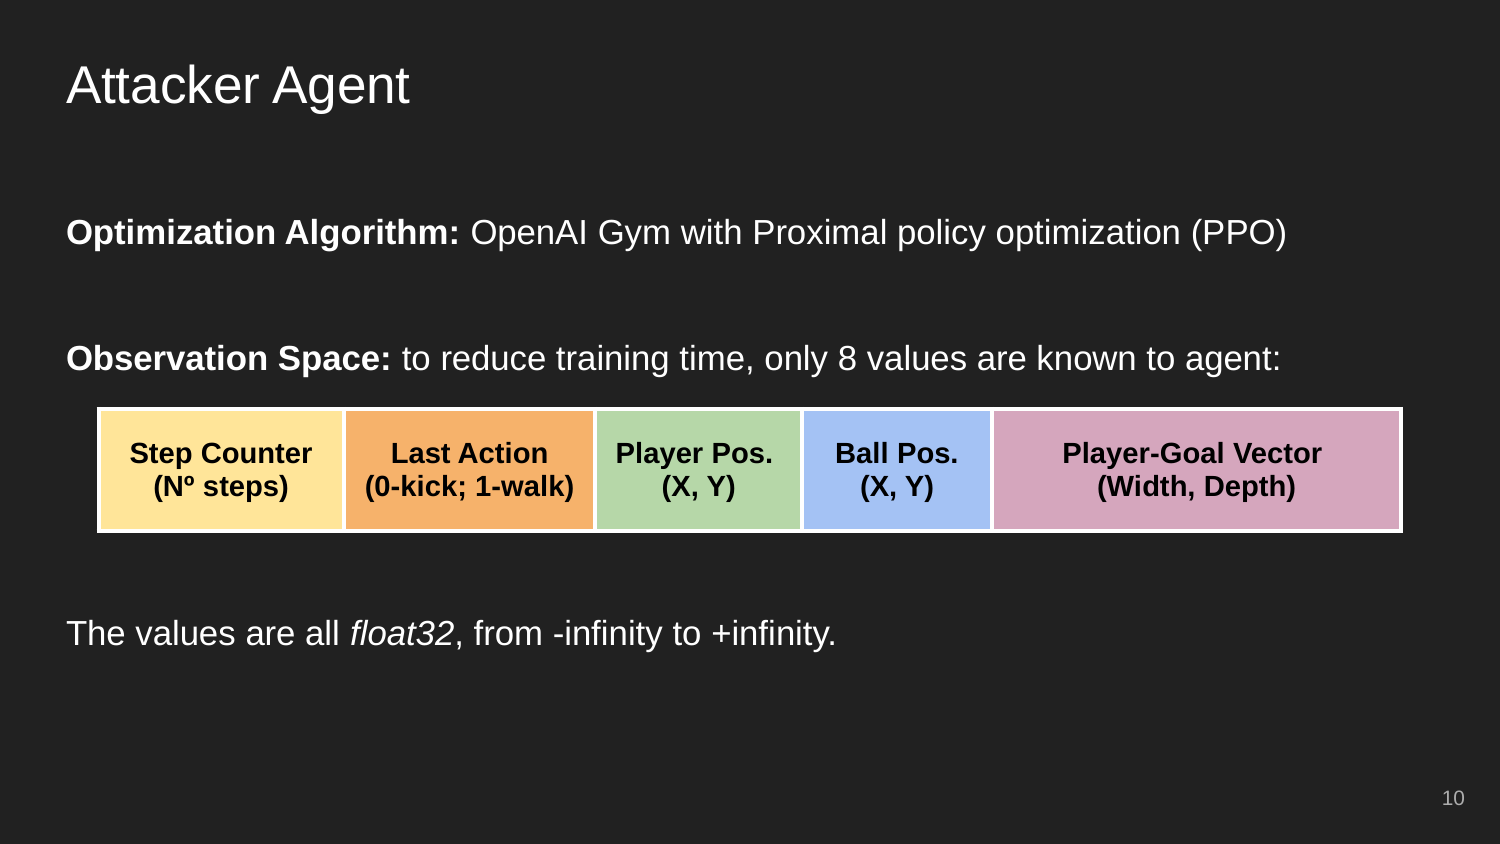

# Attacker Agent
Optimization Algorithm: OpenAI Gym with Proximal policy optimization (PPO)
Observation Space: to reduce training time, only 8 values are known to agent:

The values are all float32, from -infinity to +infinity.
| Step Counter (Nº steps) | Last Action (0-kick; 1-walk) | Player Pos. (X, Y) | Ball Pos. (X, Y) | Player-Goal Vector (Width, Depth) |
| --- | --- | --- | --- | --- |
10